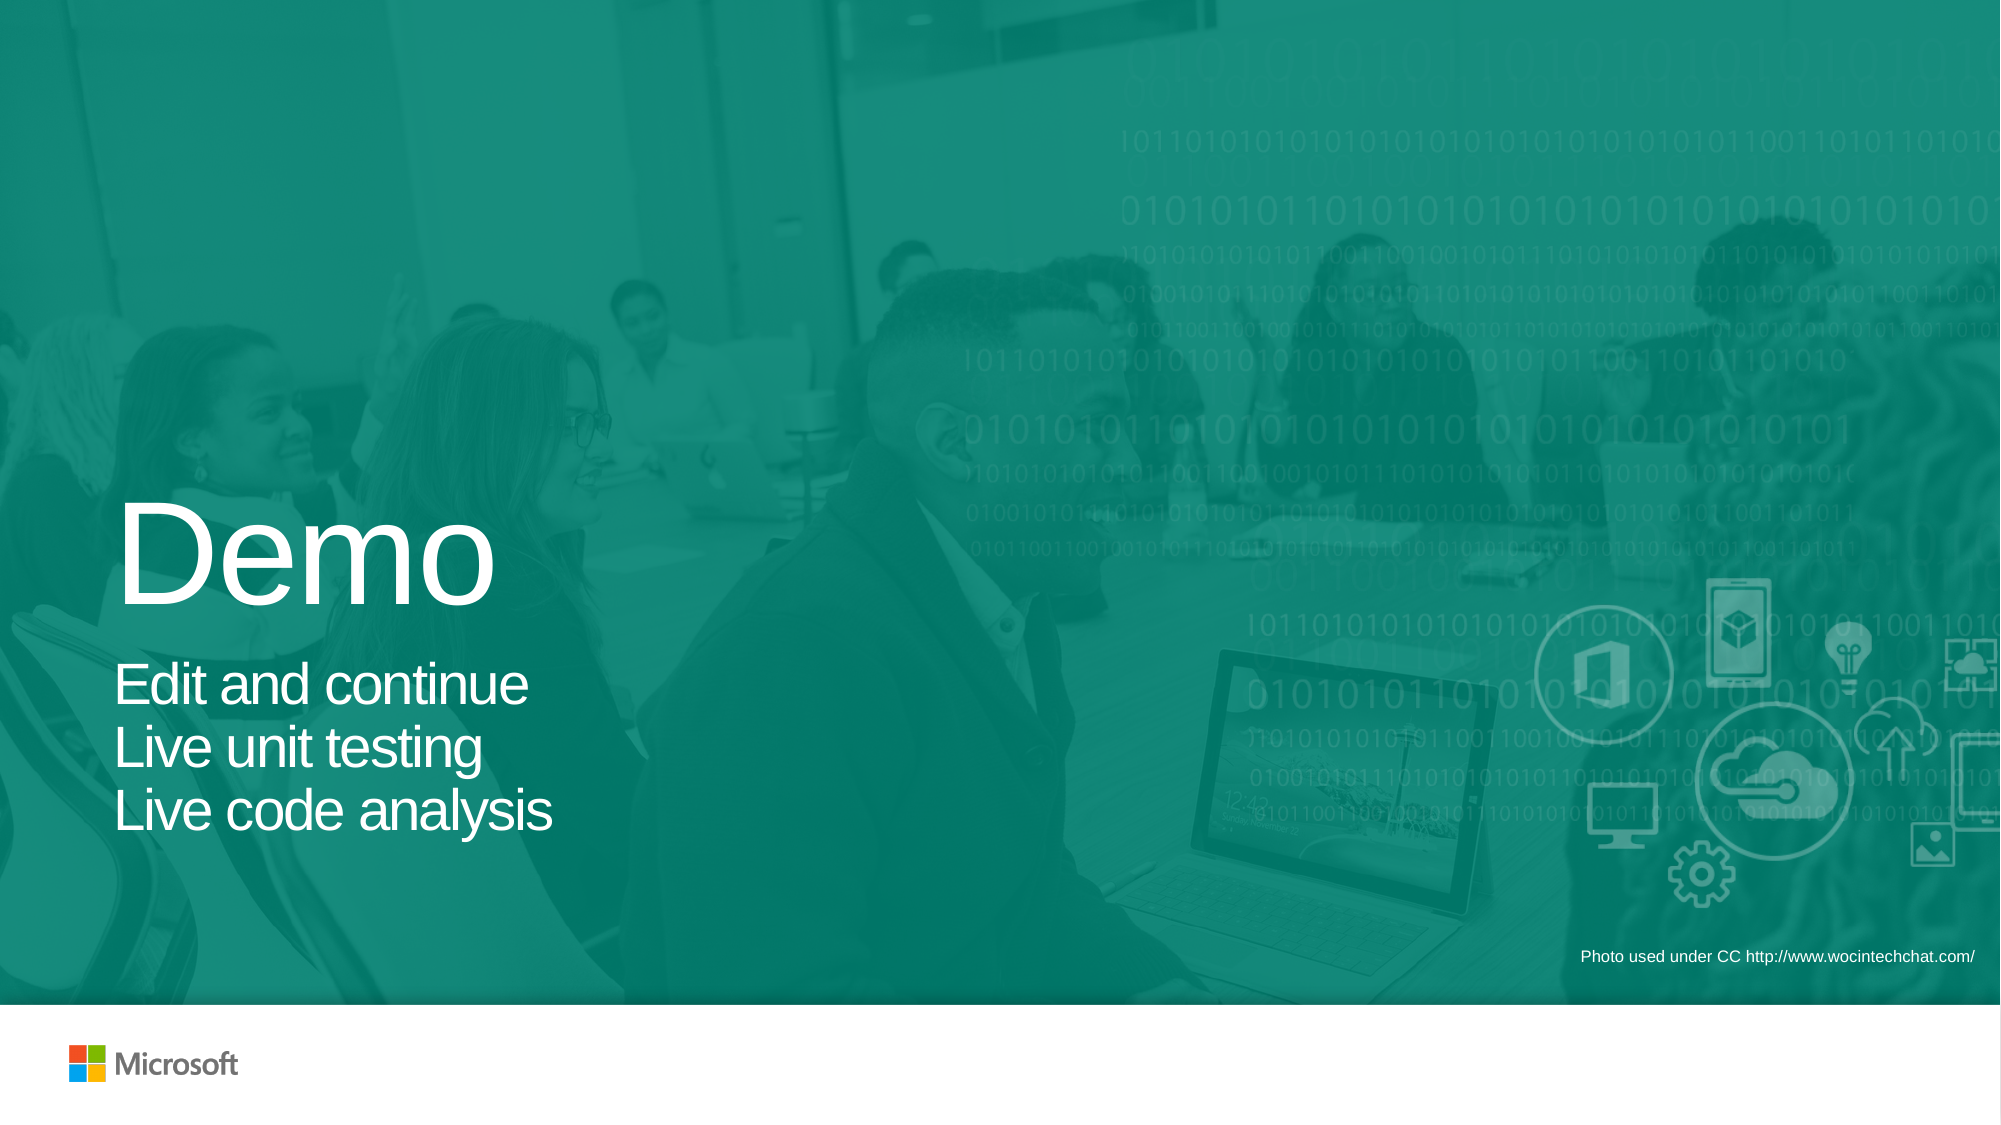

# Demo
Edit and continue
Live unit testing
Live code analysis